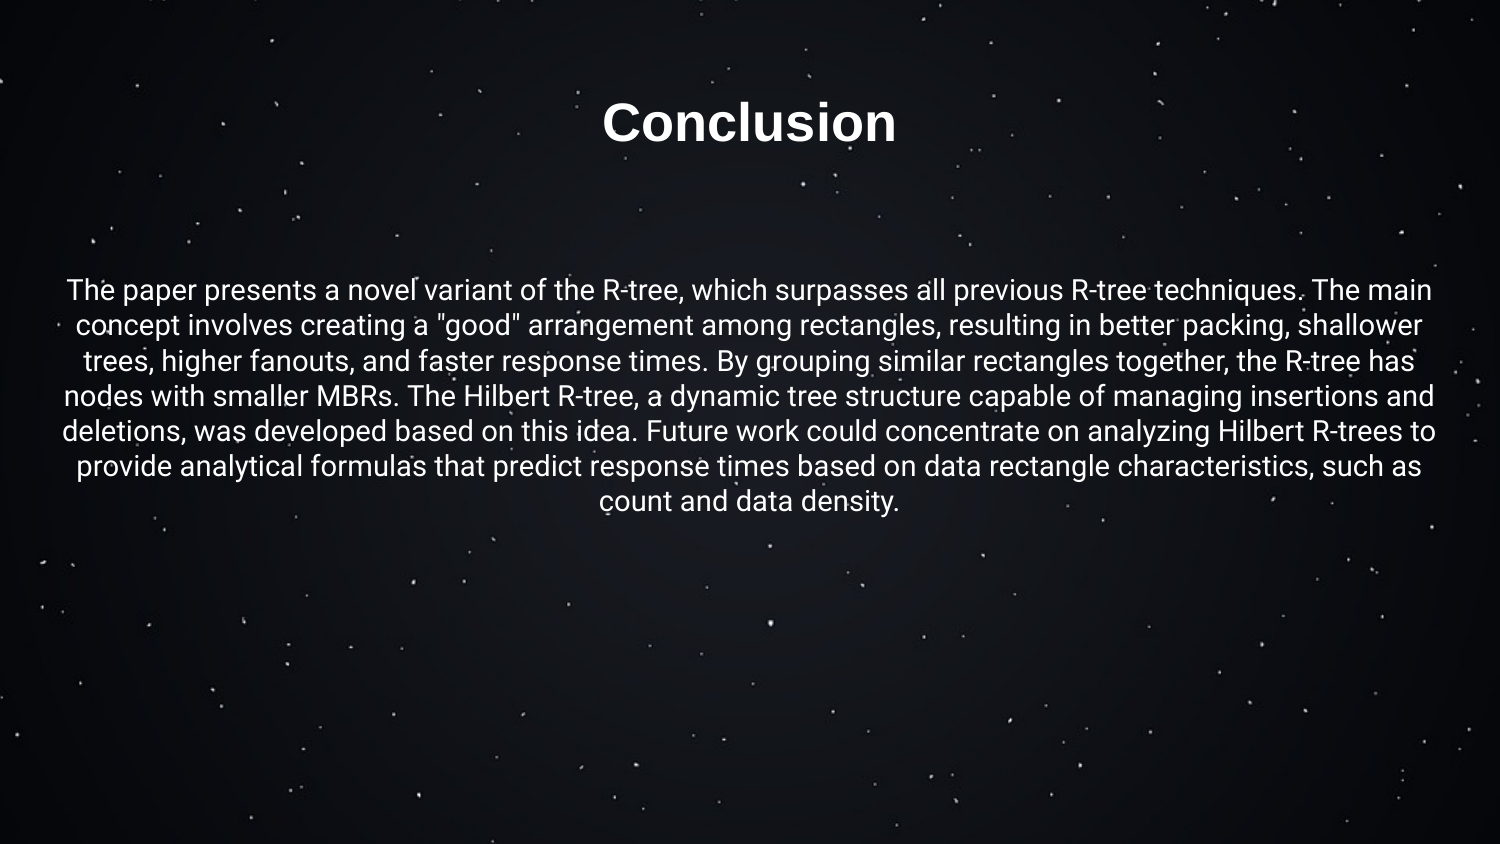

# Conclusion
The paper presents a novel variant of the R-tree, which surpasses all previous R-tree techniques. The main concept involves creating a "good" arrangement among rectangles, resulting in better packing, shallower trees, higher fanouts, and faster response times. By grouping similar rectangles together, the R-tree has nodes with smaller MBRs. The Hilbert R-tree, a dynamic tree structure capable of managing insertions and deletions, was developed based on this idea. Future work could concentrate on analyzing Hilbert R-trees to provide analytical formulas that predict response times based on data rectangle characteristics, such as count and data density.